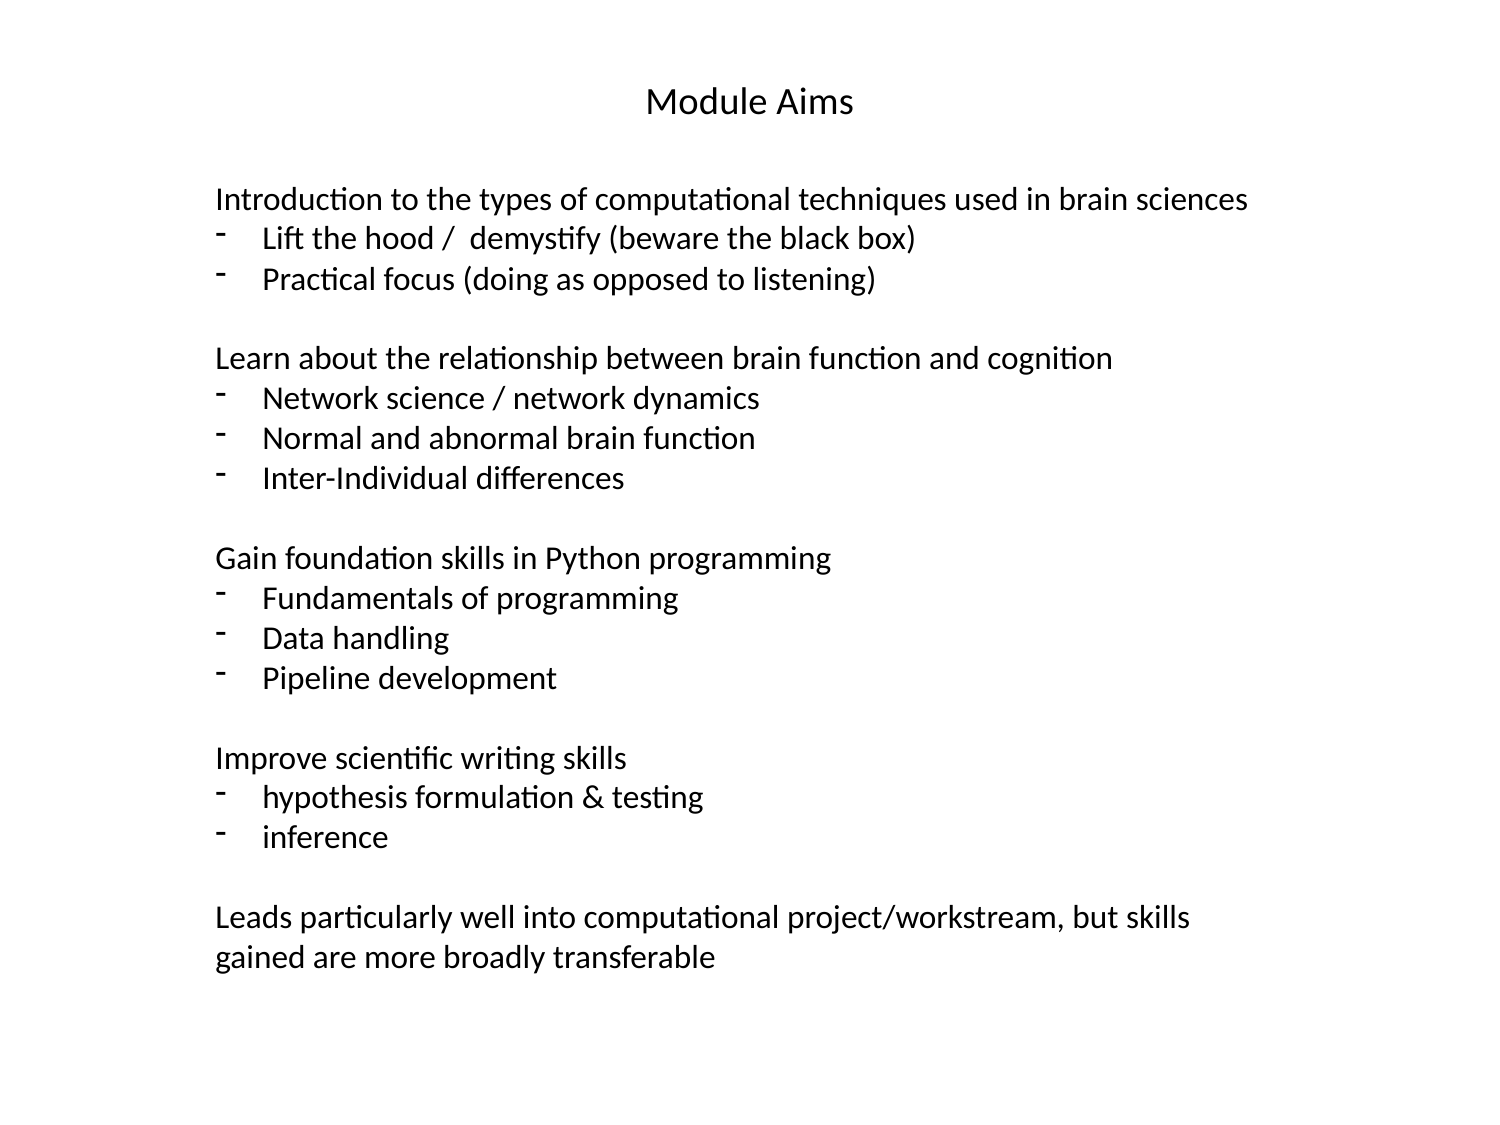

# Module Aims
Introduction to the types of computational techniques used in brain sciences
Lift the hood /  demystify (beware the black box)
Practical focus (doing as opposed to listening)

Learn about the relationship between brain function and cognition
Network science / network dynamics
Normal and abnormal brain function
Inter-Individual differences

Gain foundation skills in Python programming
Fundamentals of programming
Data handling
Pipeline development

Improve scientific writing skills
hypothesis formulation & testing
inference

Leads particularly well into computational project/workstream, but skills gained are more broadly transferable